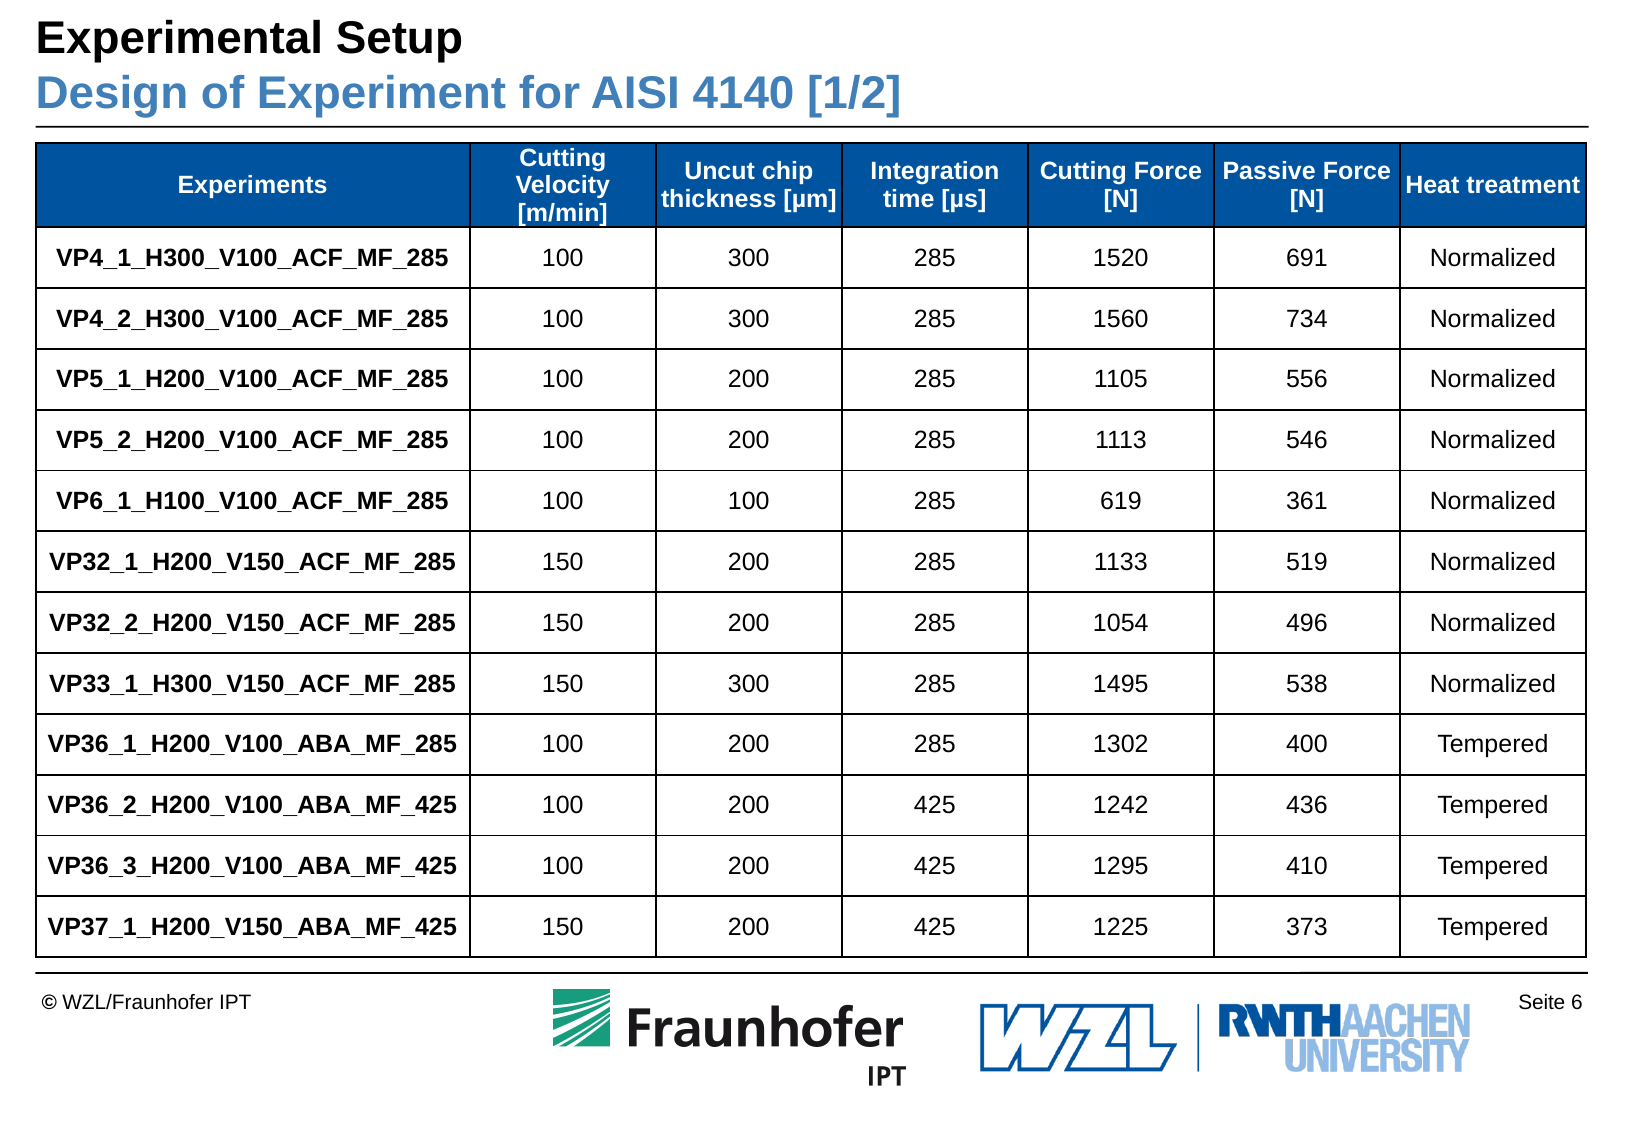

# Experimental Setup Design of Experiment for AISI 4140 [1/2]
| Experiments | Cutting Velocity [m/min] | Uncut chip thickness [µm] | Integration time [µs] | Cutting Force [N] | Passive Force [N] | Heat treatment |
| --- | --- | --- | --- | --- | --- | --- |
| VP4\_1\_H300\_V100\_ACF\_MF\_285 | 100 | 300 | 285 | 1520 | 691 | Normalized |
| VP4\_2\_H300\_V100\_ACF\_MF\_285 | 100 | 300 | 285 | 1560 | 734 | Normalized |
| VP5\_1\_H200\_V100\_ACF\_MF\_285 | 100 | 200 | 285 | 1105 | 556 | Normalized |
| VP5\_2\_H200\_V100\_ACF\_MF\_285 | 100 | 200 | 285 | 1113 | 546 | Normalized |
| VP6\_1\_H100\_V100\_ACF\_MF\_285 | 100 | 100 | 285 | 619 | 361 | Normalized |
| VP32\_1\_H200\_V150\_ACF\_MF\_285 | 150 | 200 | 285 | 1133 | 519 | Normalized |
| VP32\_2\_H200\_V150\_ACF\_MF\_285 | 150 | 200 | 285 | 1054 | 496 | Normalized |
| VP33\_1\_H300\_V150\_ACF\_MF\_285 | 150 | 300 | 285 | 1495 | 538 | Normalized |
| VP36\_1\_H200\_V100\_ABA\_MF\_285 | 100 | 200 | 285 | 1302 | 400 | Tempered |
| VP36\_2\_H200\_V100\_ABA\_MF\_425 | 100 | 200 | 425 | 1242 | 436 | Tempered |
| VP36\_3\_H200\_V100\_ABA\_MF\_425 | 100 | 200 | 425 | 1295 | 410 | Tempered |
| VP37\_1\_H200\_V150\_ABA\_MF\_425 | 150 | 200 | 425 | 1225 | 373 | Tempered |